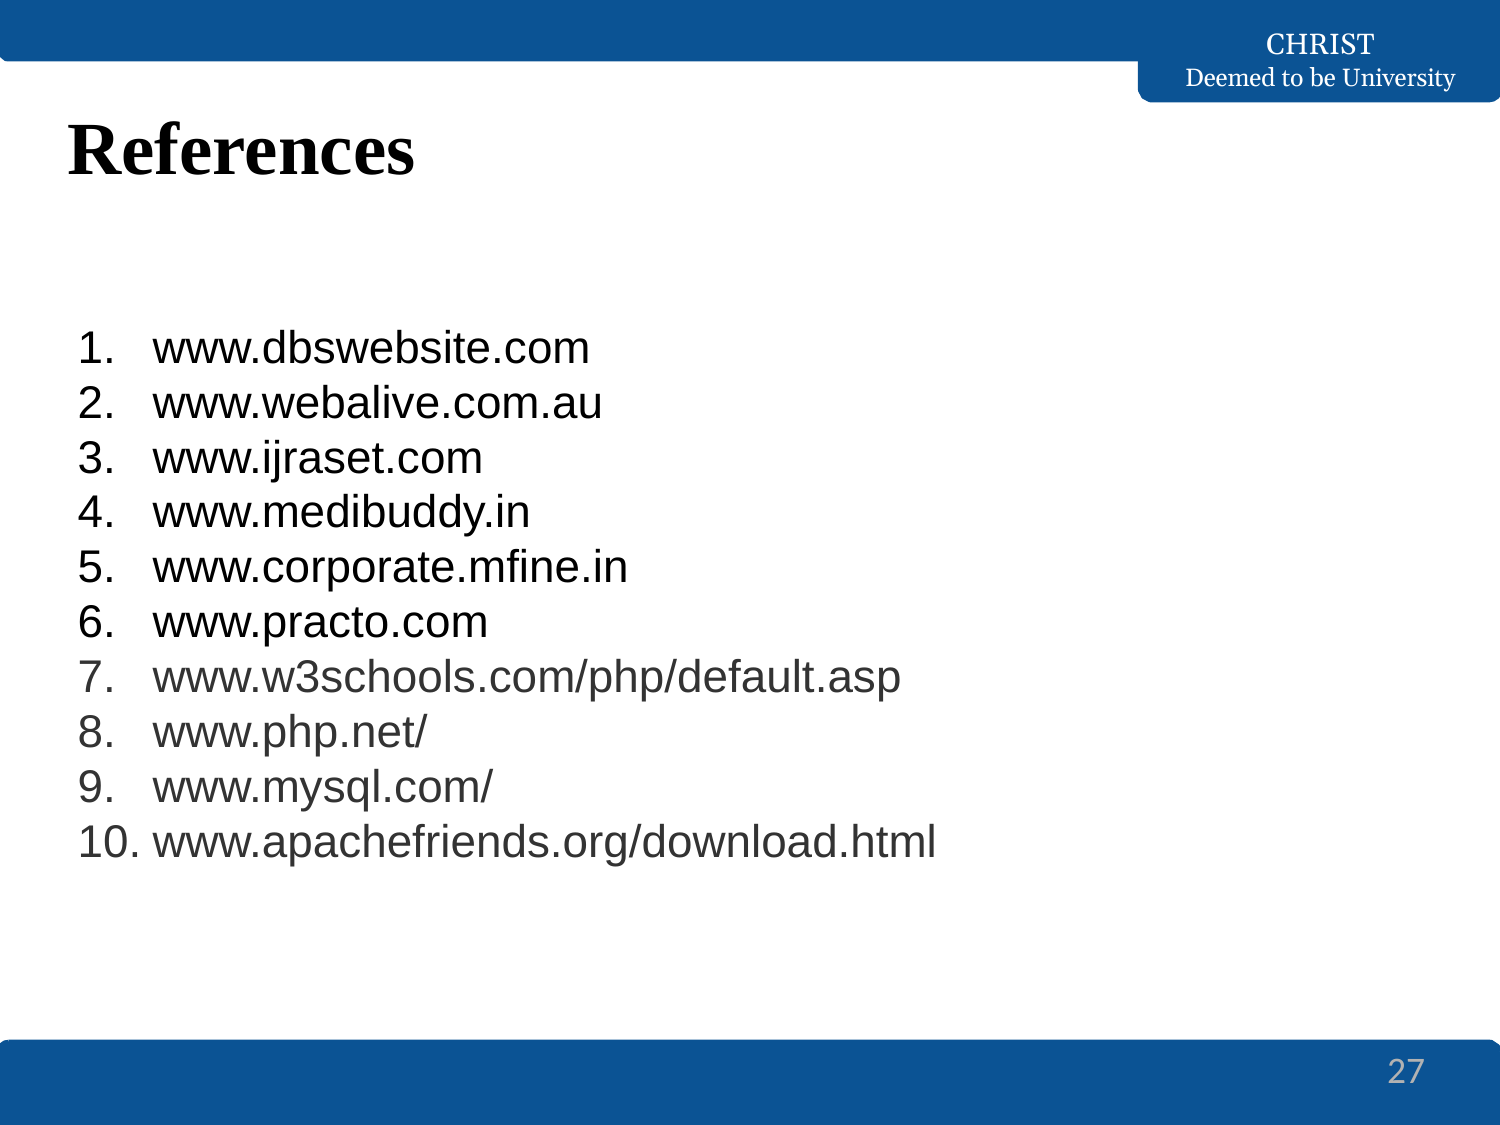

CHRIST
Deemed to be University
# References
www.dbswebsite.com
www.webalive.com.au
www.ijraset.com
www.medibuddy.in
www.corporate.mfine.in
www.practo.com
www.w3schools.com/php/default.asp
www.php.net/
www.mysql.com/
www.apachefriends.org/download.html

27